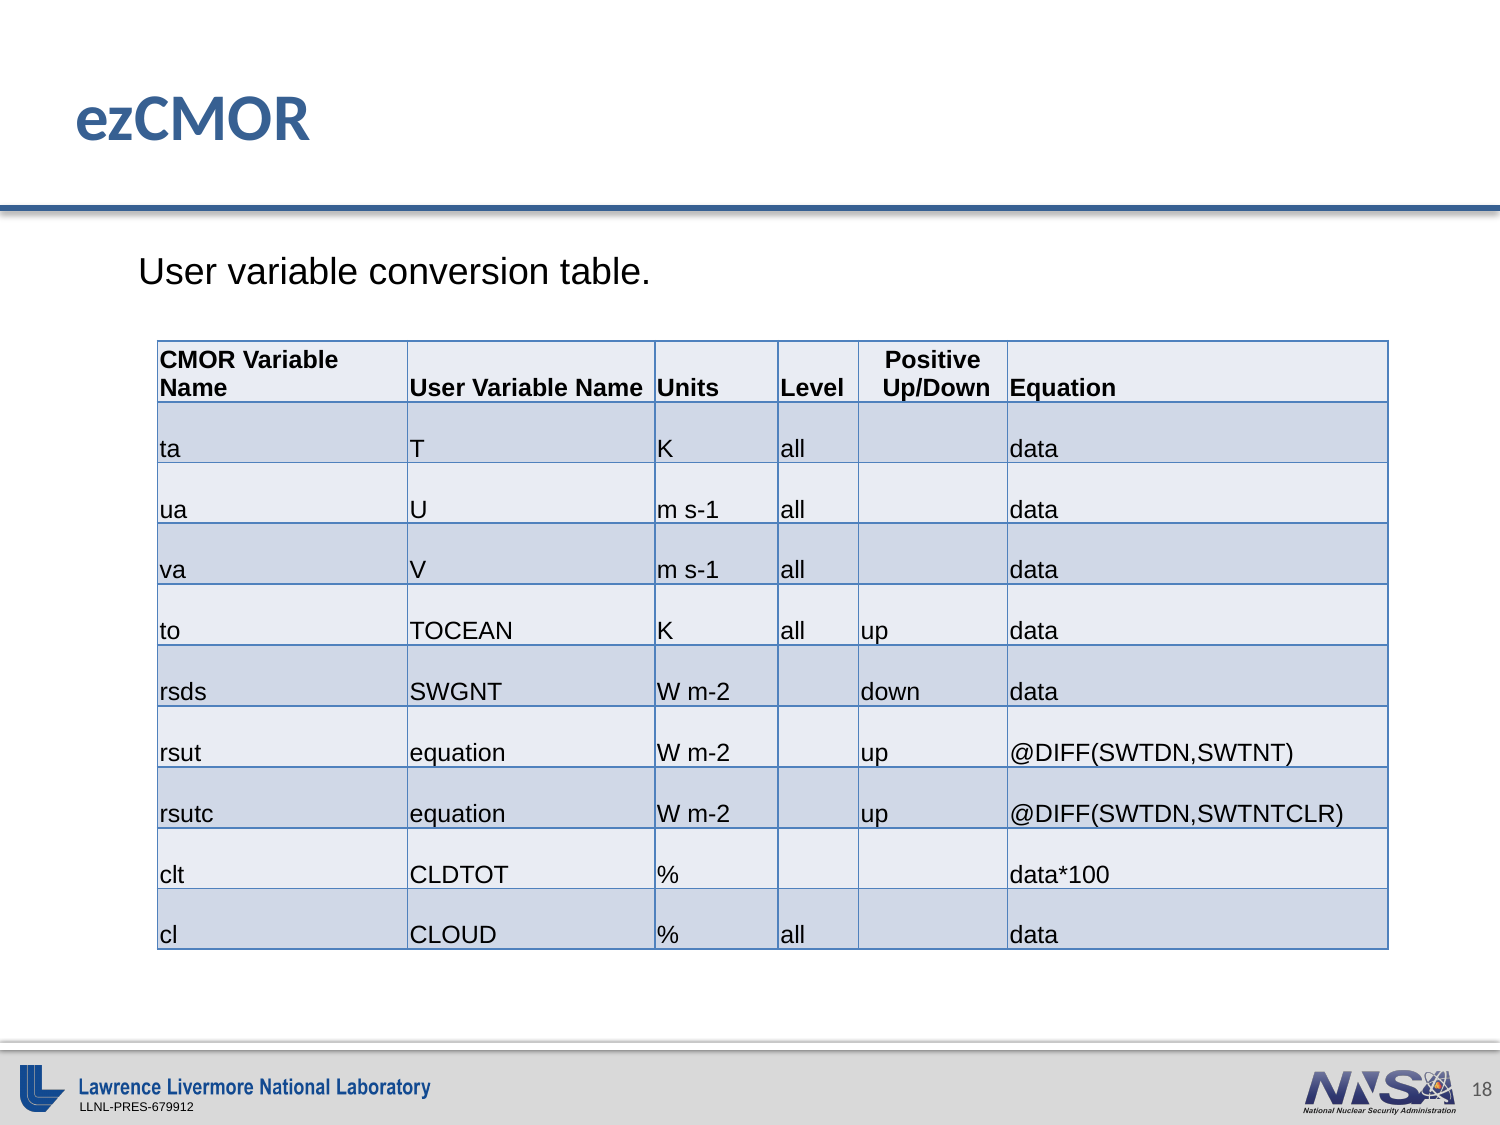

# ezCMOR
User variable conversion table.
| CMOR Variable Name | User Variable Name | Units | Level | Positive Up/Down | Equation |
| --- | --- | --- | --- | --- | --- |
| ta | T | K | all |  | data |
| ua | U | m s-1 | all |  | data |
| va | V | m s-1 | all |  | data |
| to | TOCEAN | K | all | up | data |
| rsds | SWGNT | W m-2 |  | down | data |
| rsut | equation | W m-2 |  | up | @DIFF(SWTDN,SWTNT) |
| rsutc | equation | W m-2 |  | up | @DIFF(SWTDN,SWTNTCLR) |
| clt | CLDTOT | % |  |  | data\*100 |
| cl | CLOUD | % | all |  | data |